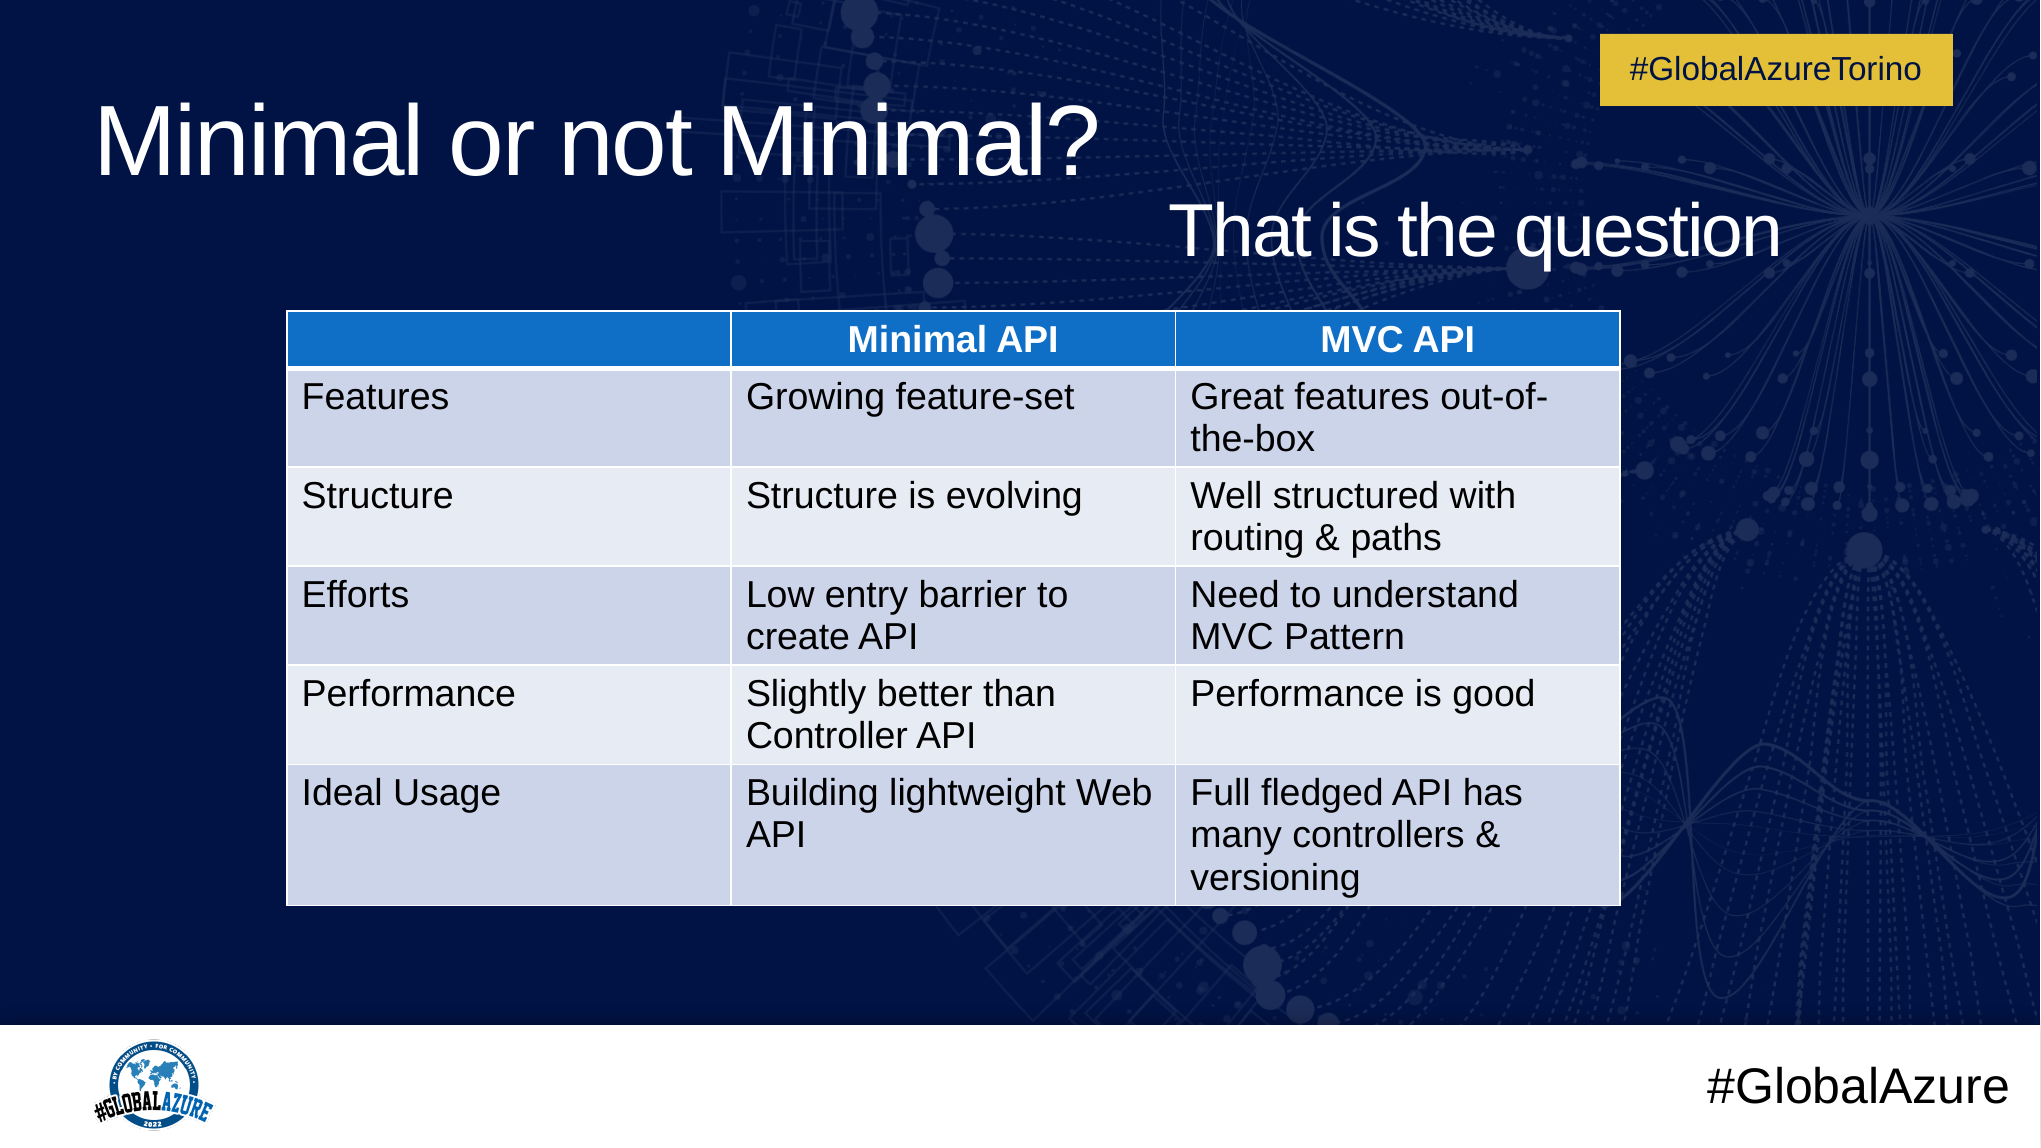

# Minimal or not Minimal?
That is the question
|  | Minimal API | MVC API |
| --- | --- | --- |
| Features | Growing feature-set | Great features out-of-the-box |
| Structure | Structure is evolving | Well structured with routing & paths |
| Efforts | Low entry barrier to create API | Need to understand MVC Pattern |
| Performance | Slightly better than Controller API | Performance is good |
| Ideal Usage | Building lightweight Web API | Full fledged API has many controllers & versioning |